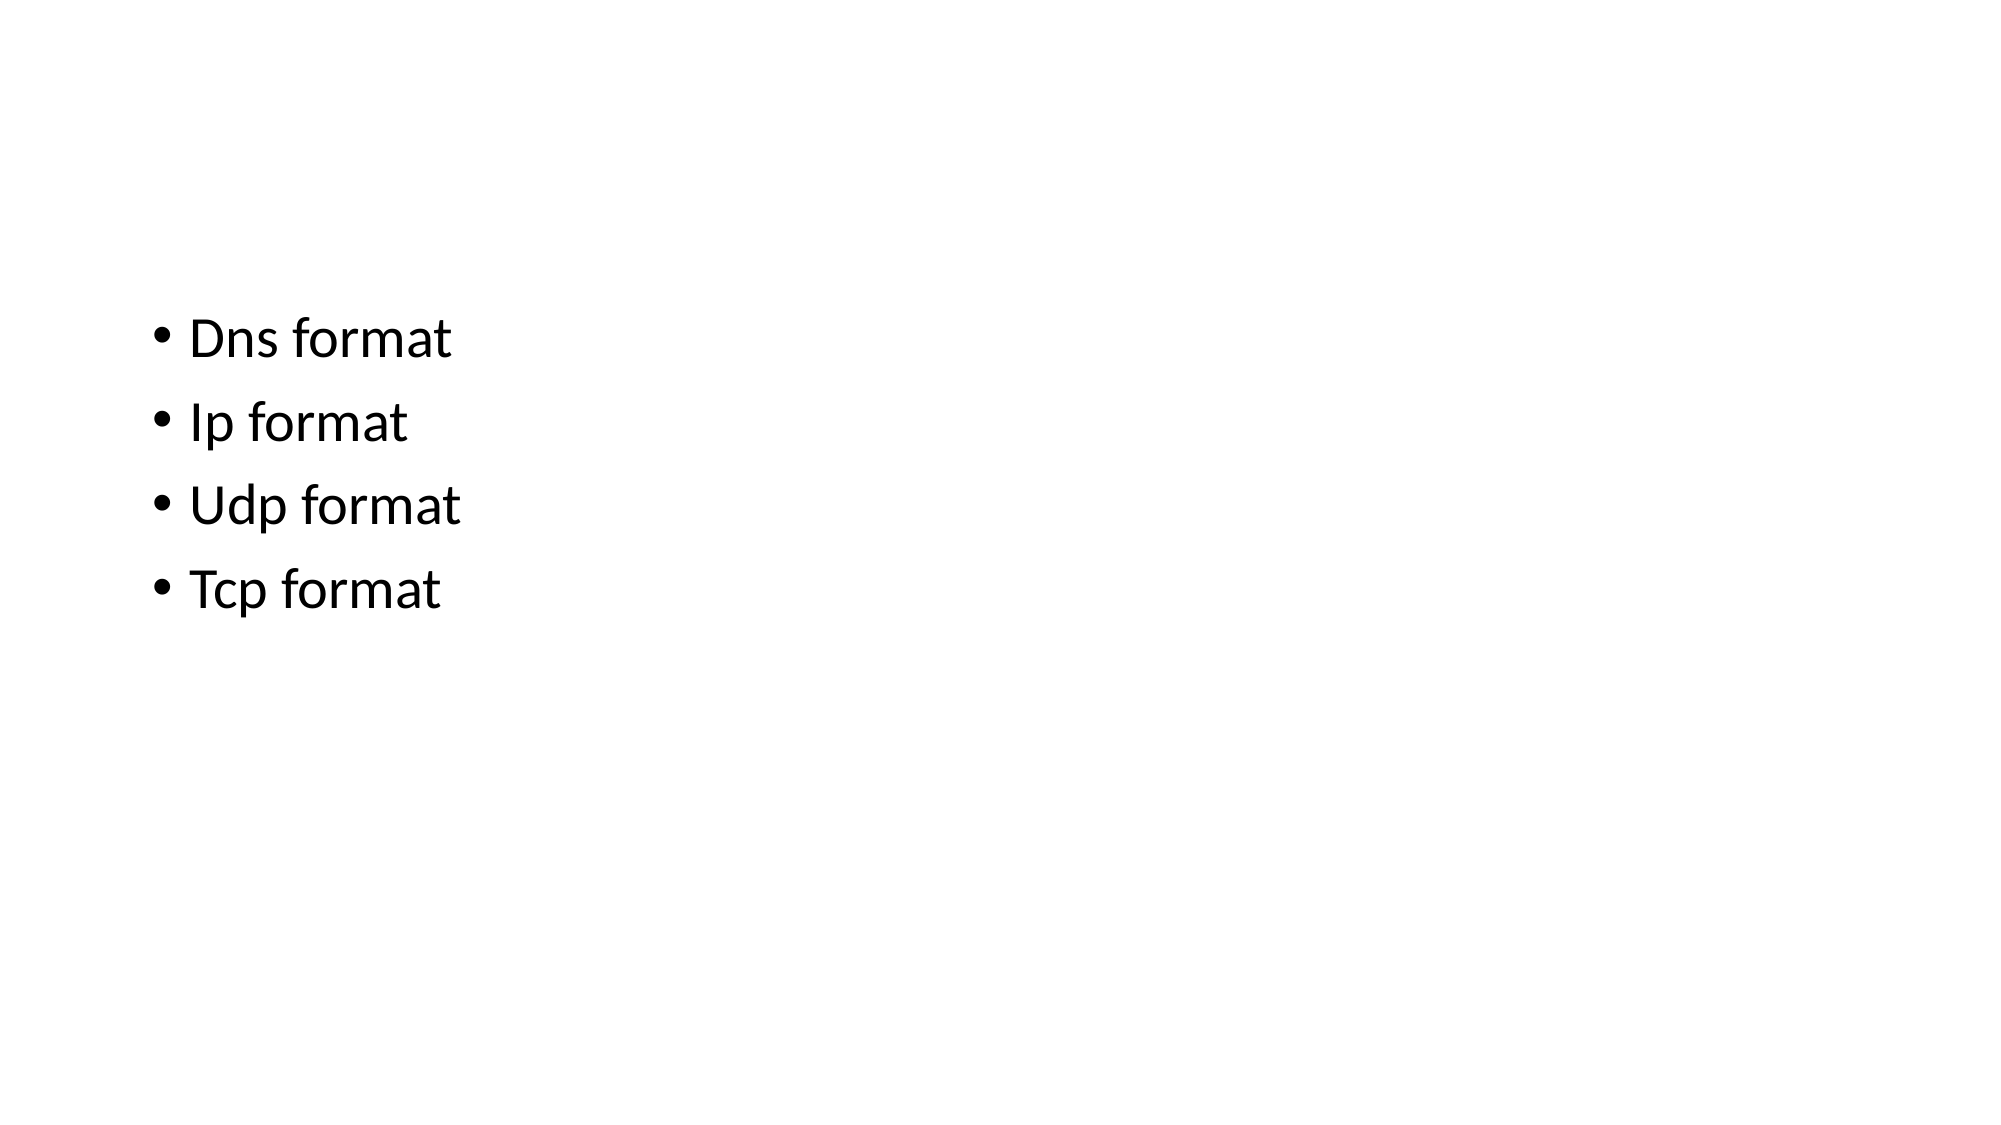

#
Dns format
Ip format
Udp format
Tcp format